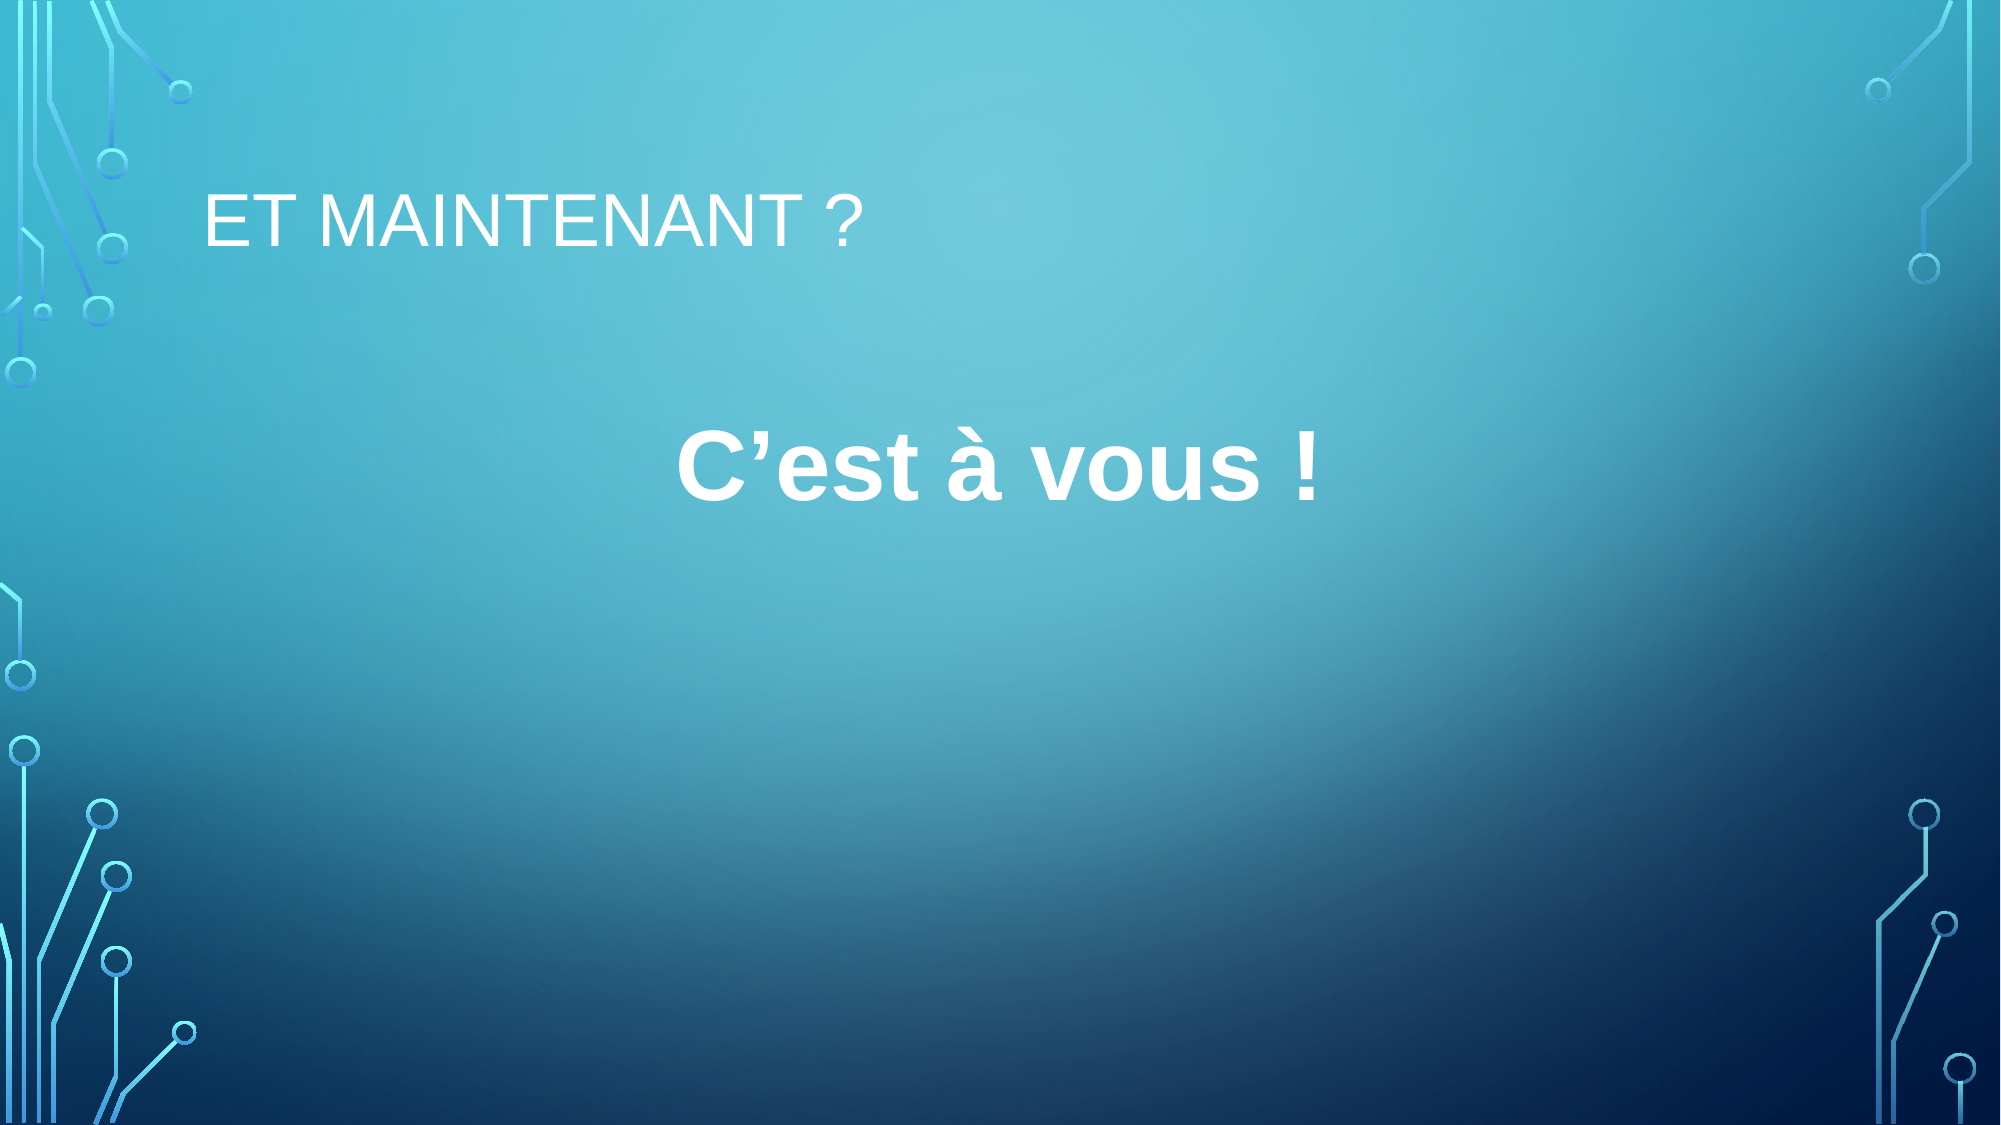

# Et maintenant ?
C’est à vous !